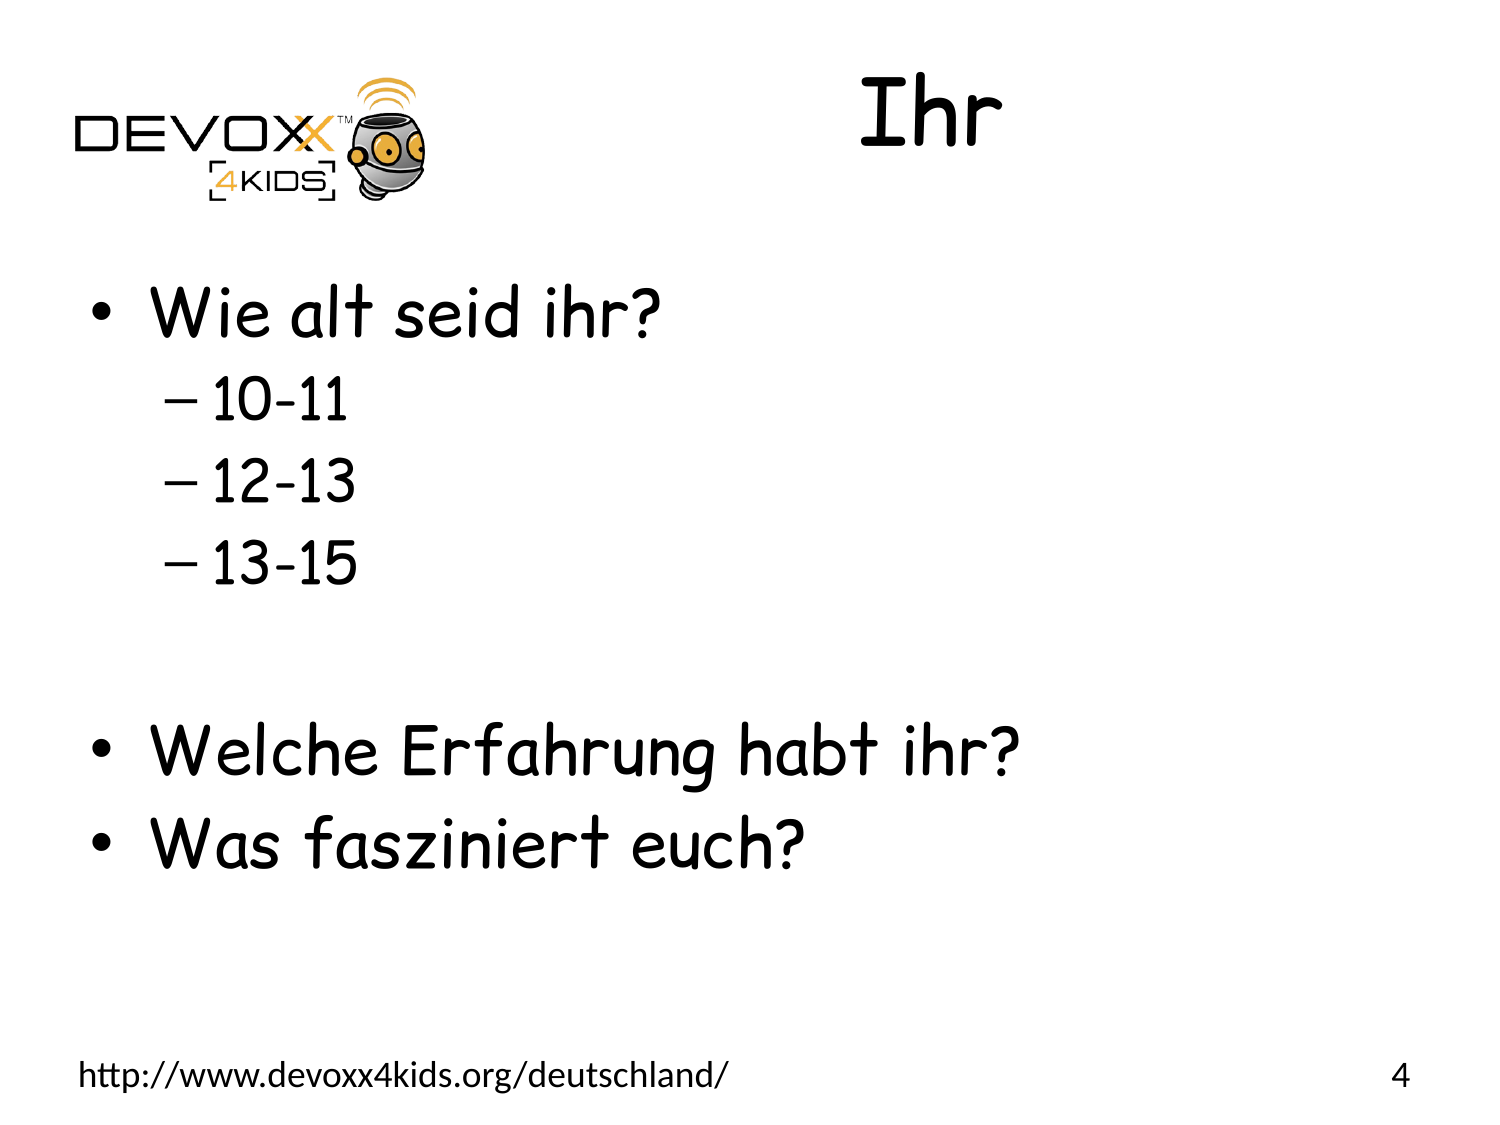

# Ihr
Wie alt seid ihr?
10-11
12-13
13-15

Welche Erfahrung habt ihr?
Was fasziniert euch?

4